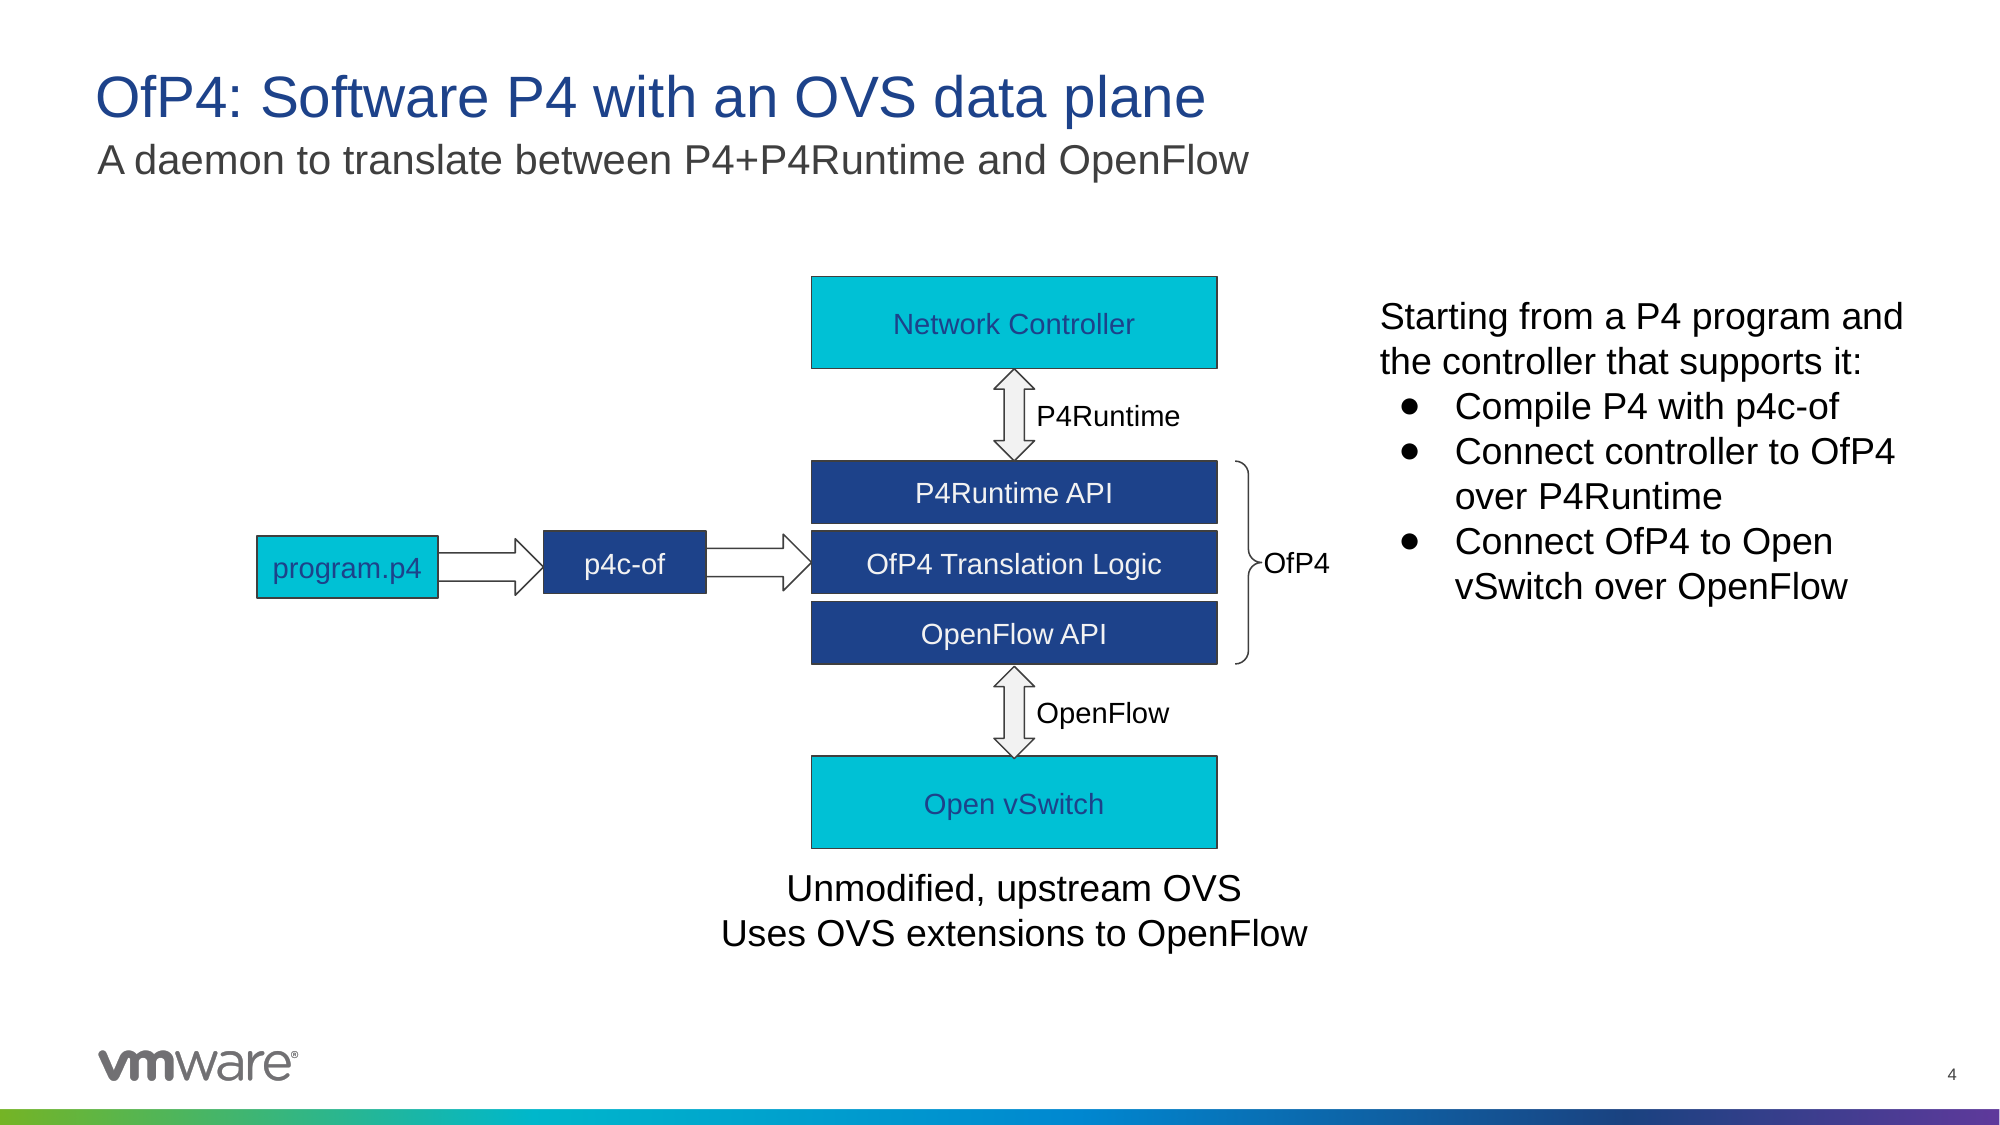

# OfP4: Software P4 with an OVS data plane
A daemon to translate between P4+P4Runtime and OpenFlow
Network Controller
Starting from a P4 program and the controller that supports it:
Compile P4 with p4c-of
Connect controller to OfP4 over P4Runtime
Connect OfP4 to Open vSwitch over OpenFlow

P4Runtime
P4Runtime API
OfP4 Translation Logic
OpenFlow API

OfP4
p4c-of

program.p4

OpenFlow
Open vSwitch
Unmodified, upstream OVS
Uses OVS extensions to OpenFlow